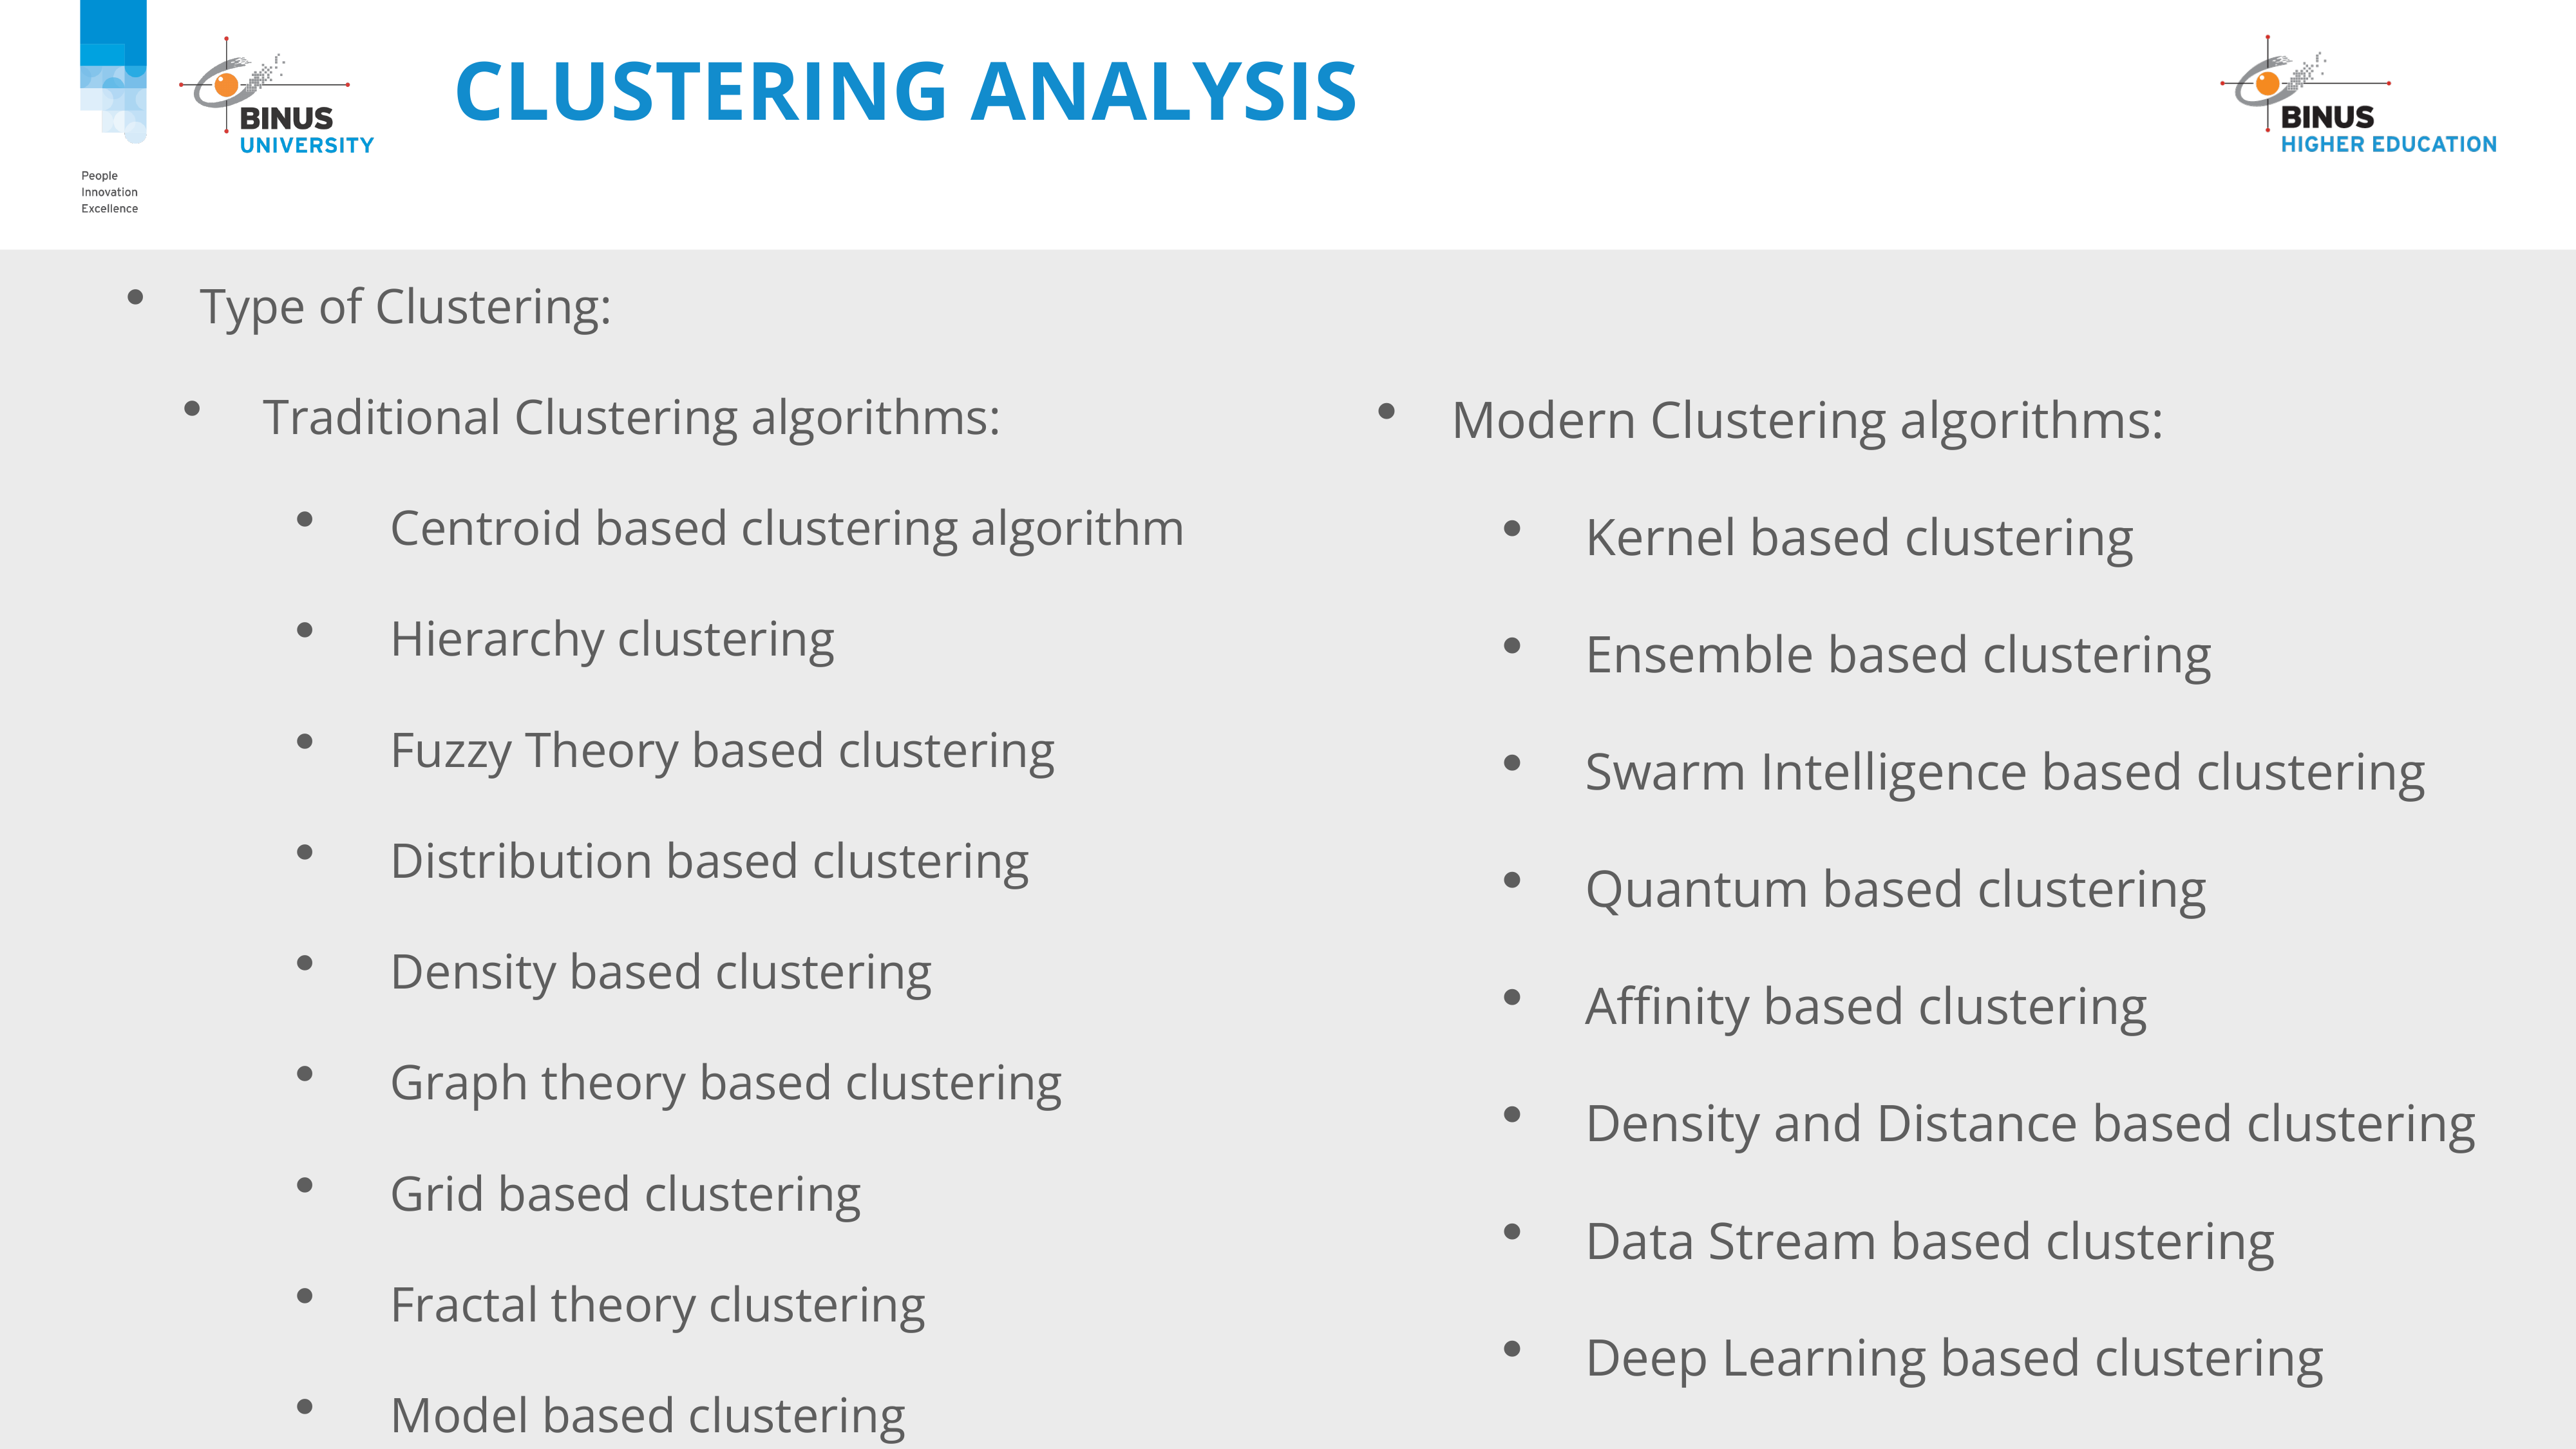

# Clustering Analysis

Modern Clustering algorithms:
Kernel based clustering
Ensemble based clustering
Swarm Intelligence based clustering
Quantum based clustering
Affinity based clustering
Density and Distance based clustering
Data Stream based clustering
Deep Learning based clustering

Type of Clustering:
Traditional Clustering algorithms:
Centroid based clustering algorithm
Hierarchy clustering
Fuzzy Theory based clustering
Distribution based clustering
Density based clustering
Graph theory based clustering
Grid based clustering
Fractal theory clustering
Model based clustering